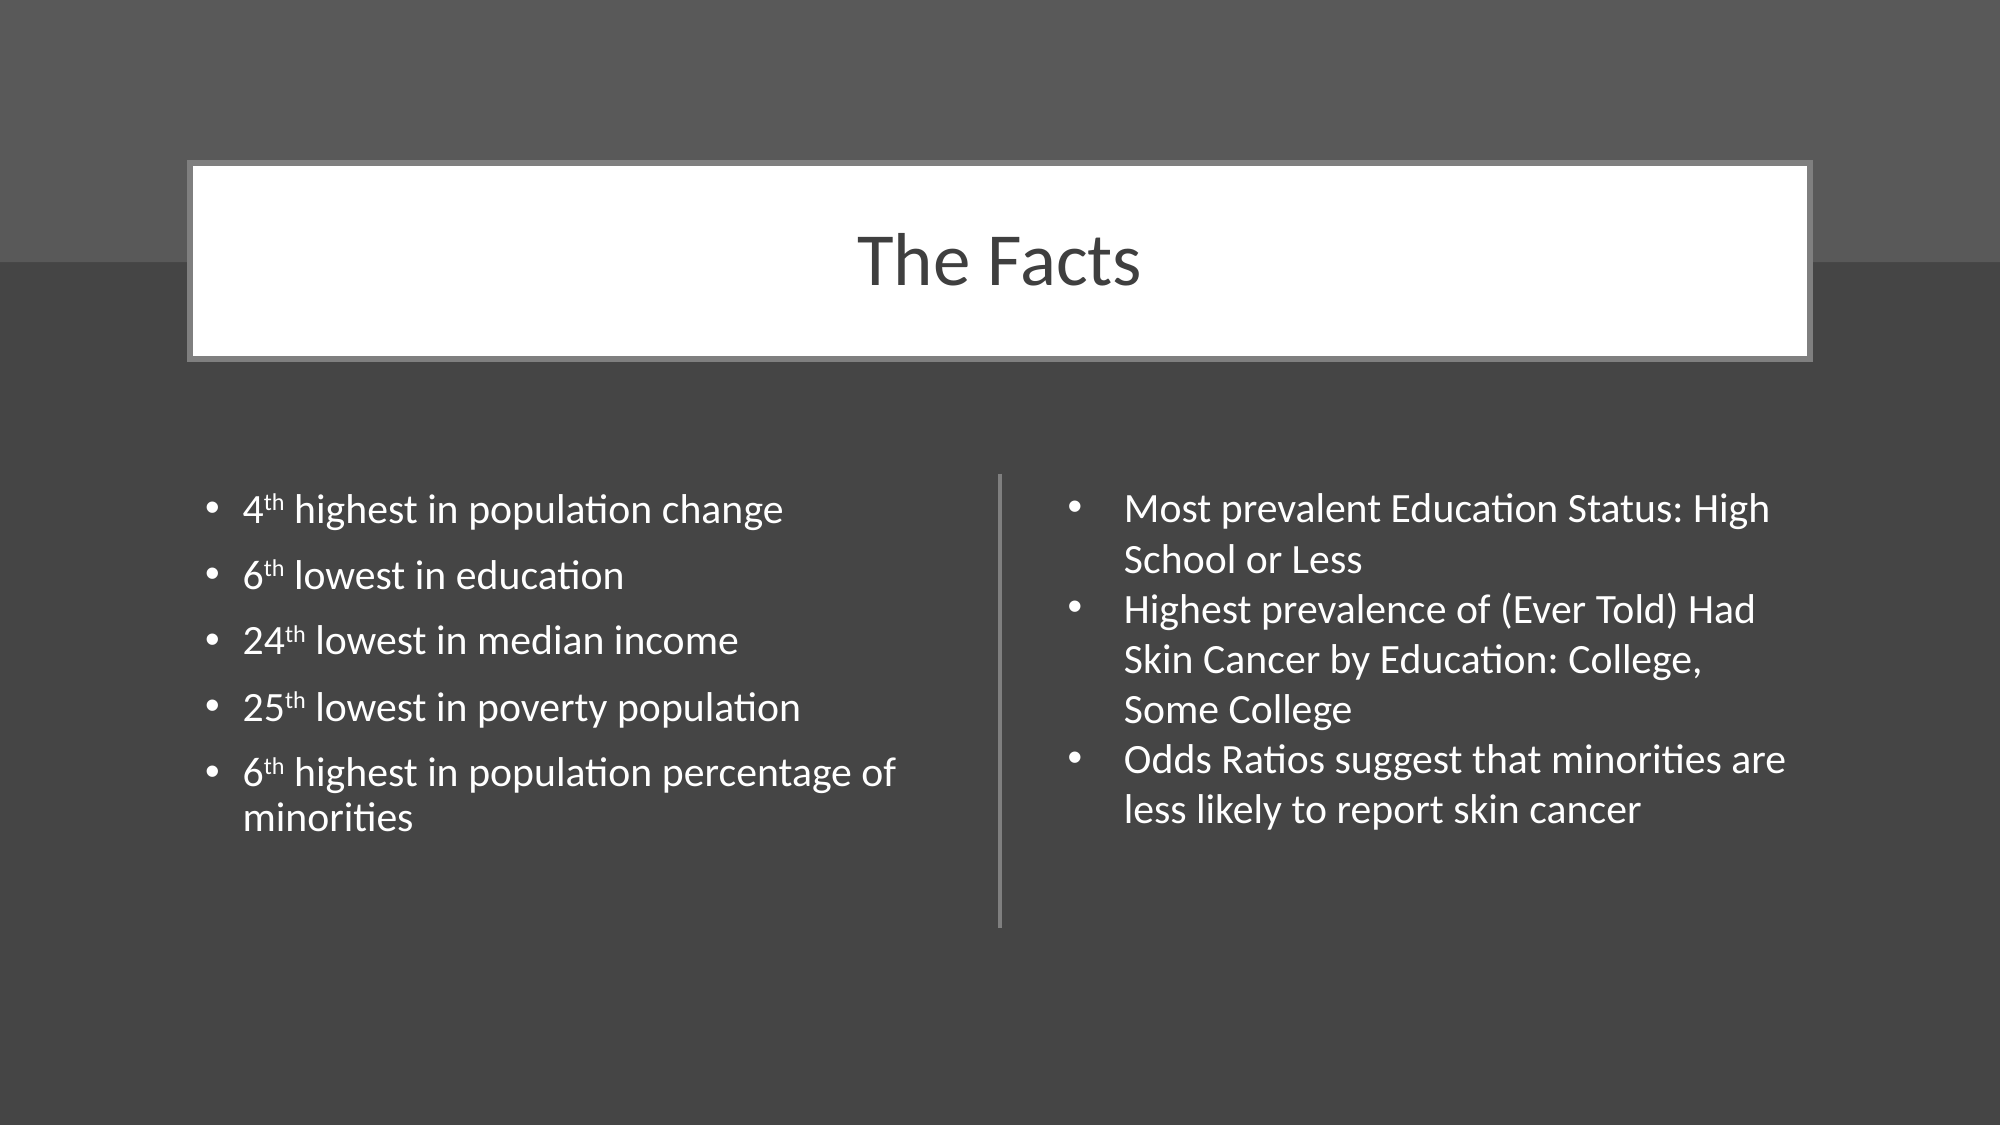

# The Facts
Most prevalent Education Status: High School or Less
Highest prevalence of (Ever Told) Had Skin Cancer by Education: College, Some College
Odds Ratios suggest that minorities are less likely to report skin cancer

4th highest in population change
6th lowest in education
24th lowest in median income
25th lowest in poverty population
6th highest in population percentage of minorities